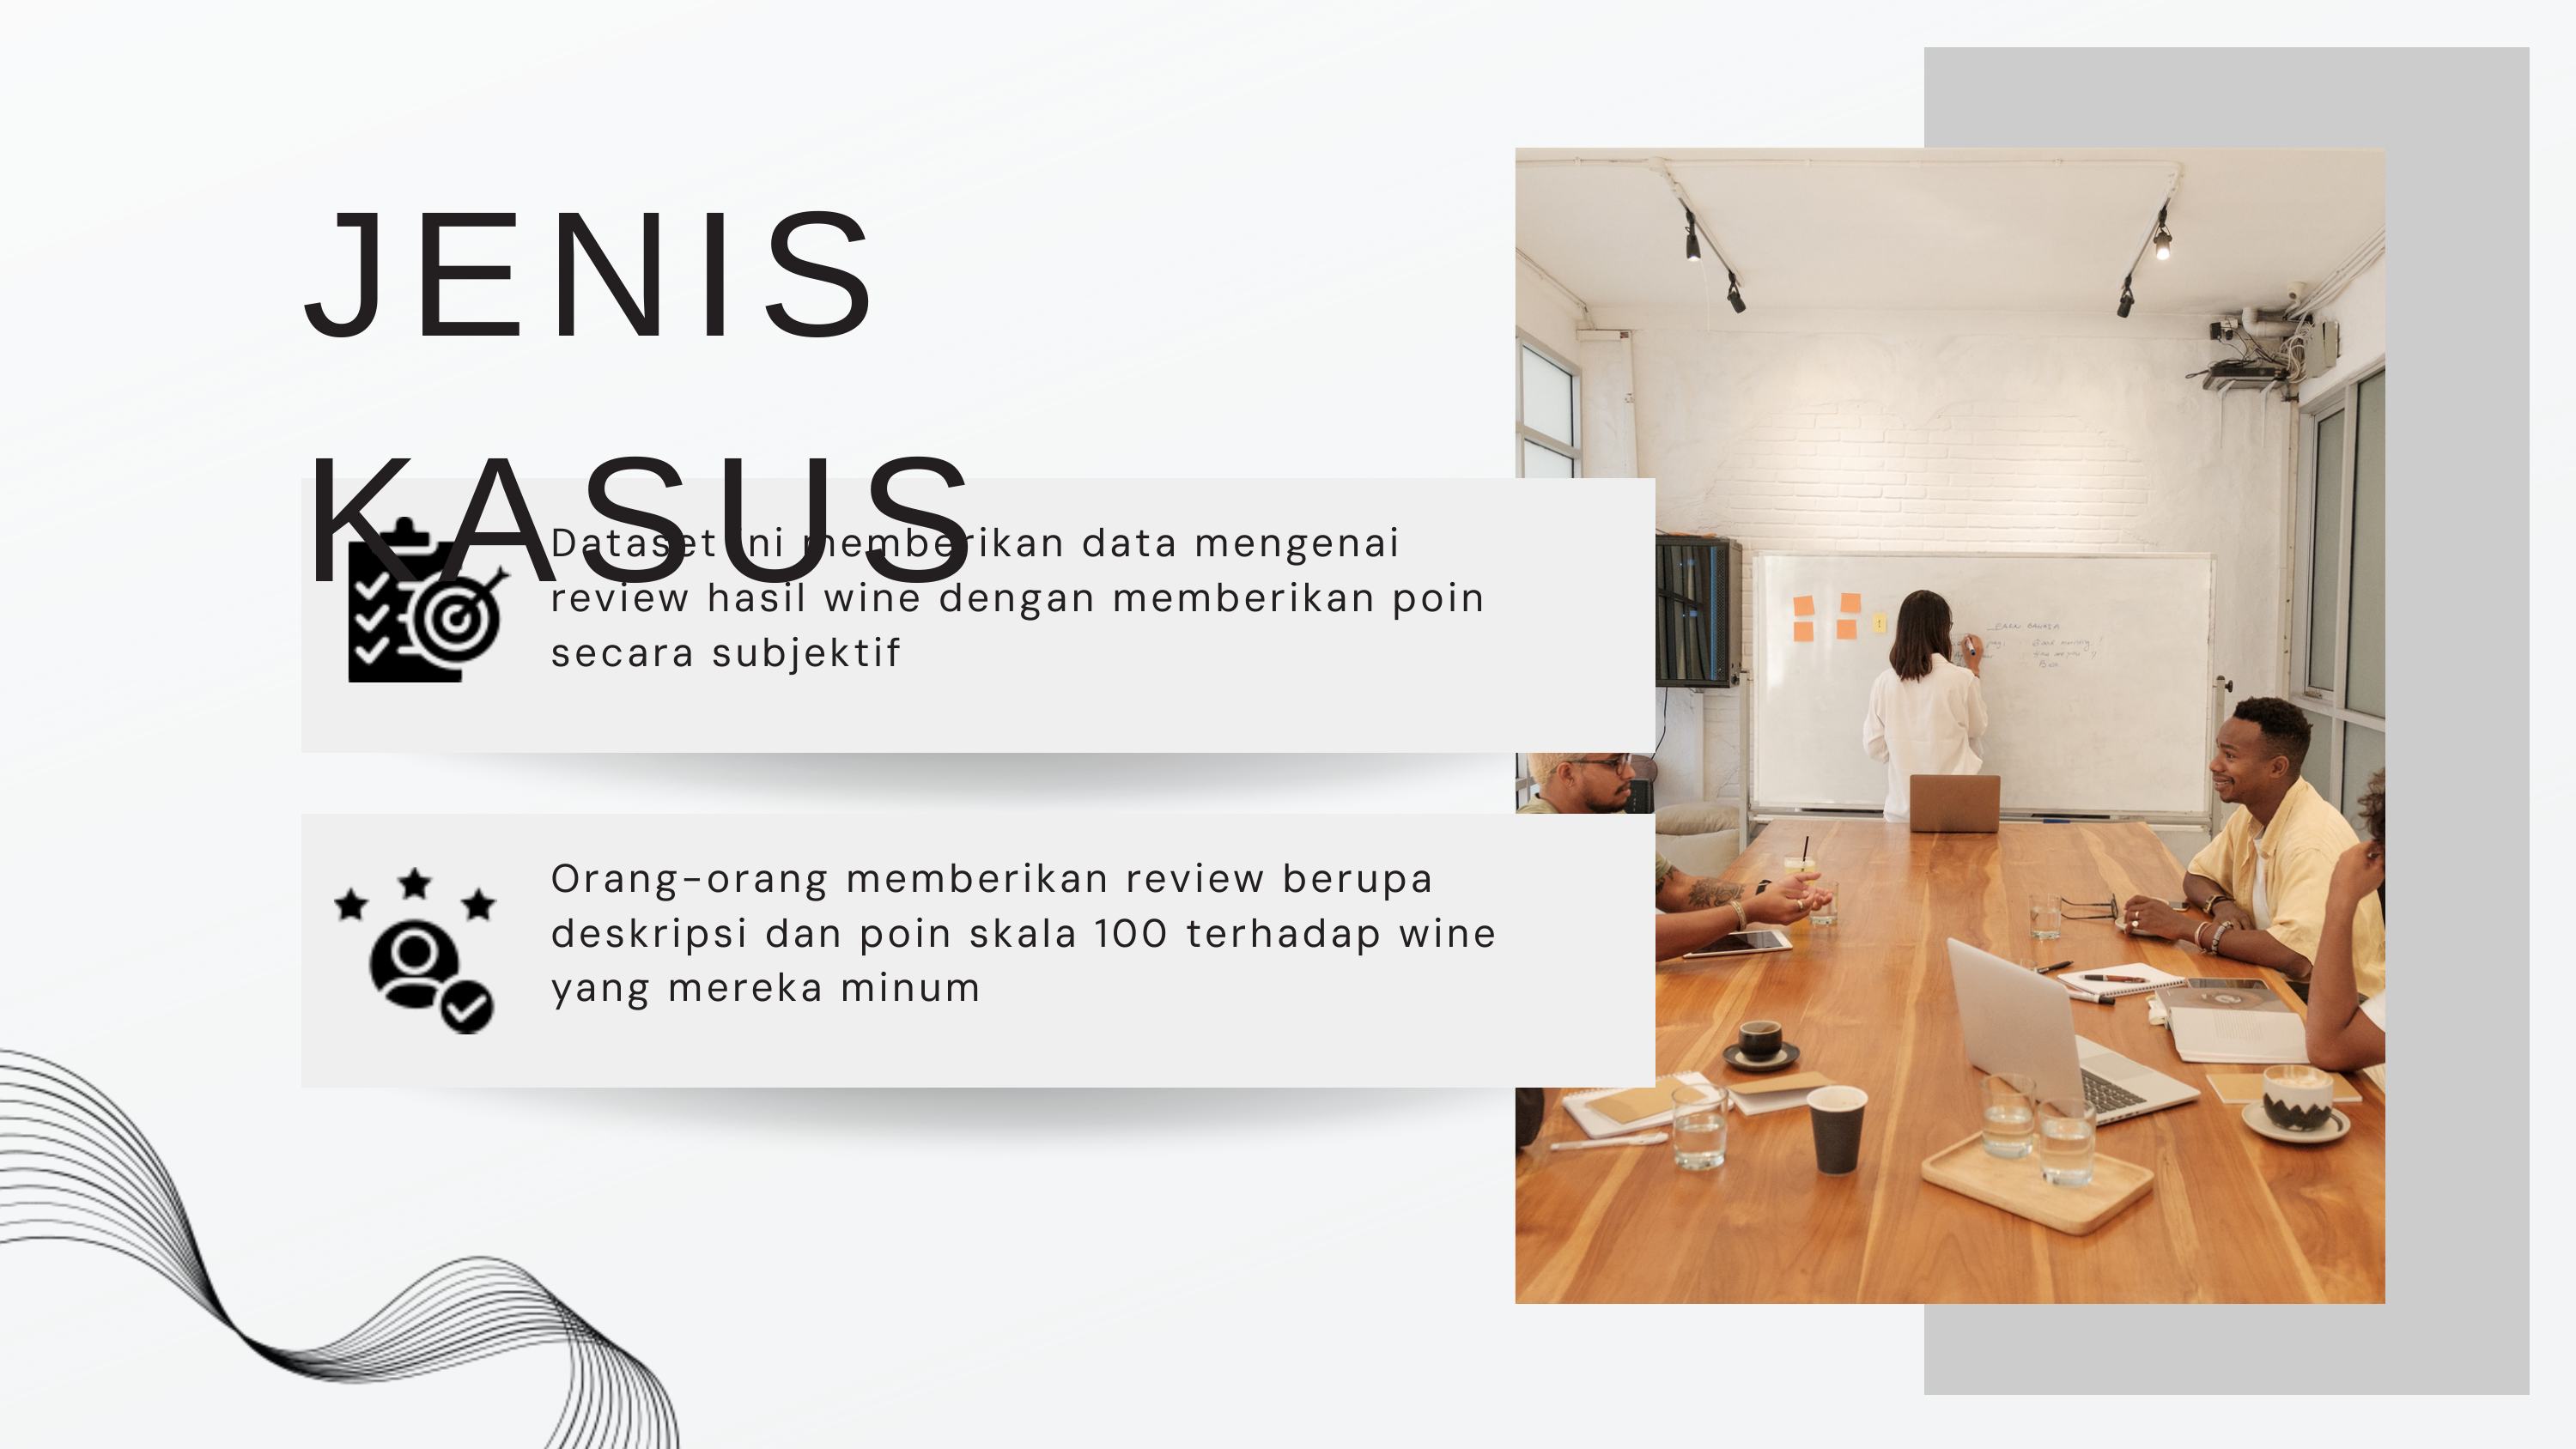

JENIS KASUS

Dataset ini memberikan data mengenai review hasil wine dengan memberikan poin secara subjektif

Orang-orang memberikan review berupa deskripsi dan poin skala 100 terhadap wine yang mereka minum